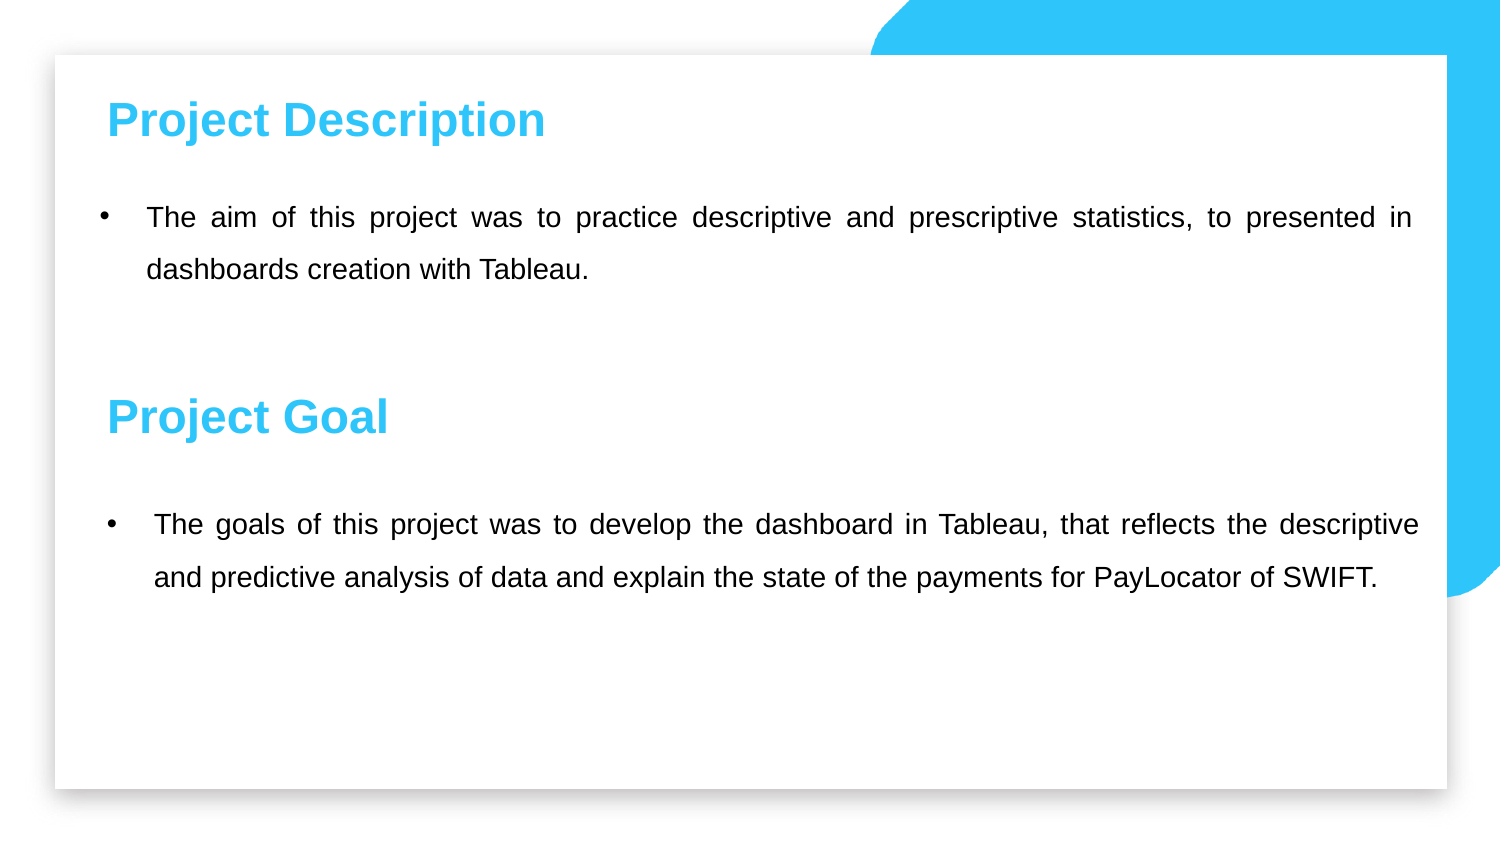

Project Description
The aim of this project was to practice descriptive and prescriptive statistics, to presented in dashboards creation with Tableau.

Project Goal
The goals of this project was to develop the dashboard in Tableau, that reflects the descriptive and predictive analysis of data and explain the state of the payments for PayLocator of SWIFT.